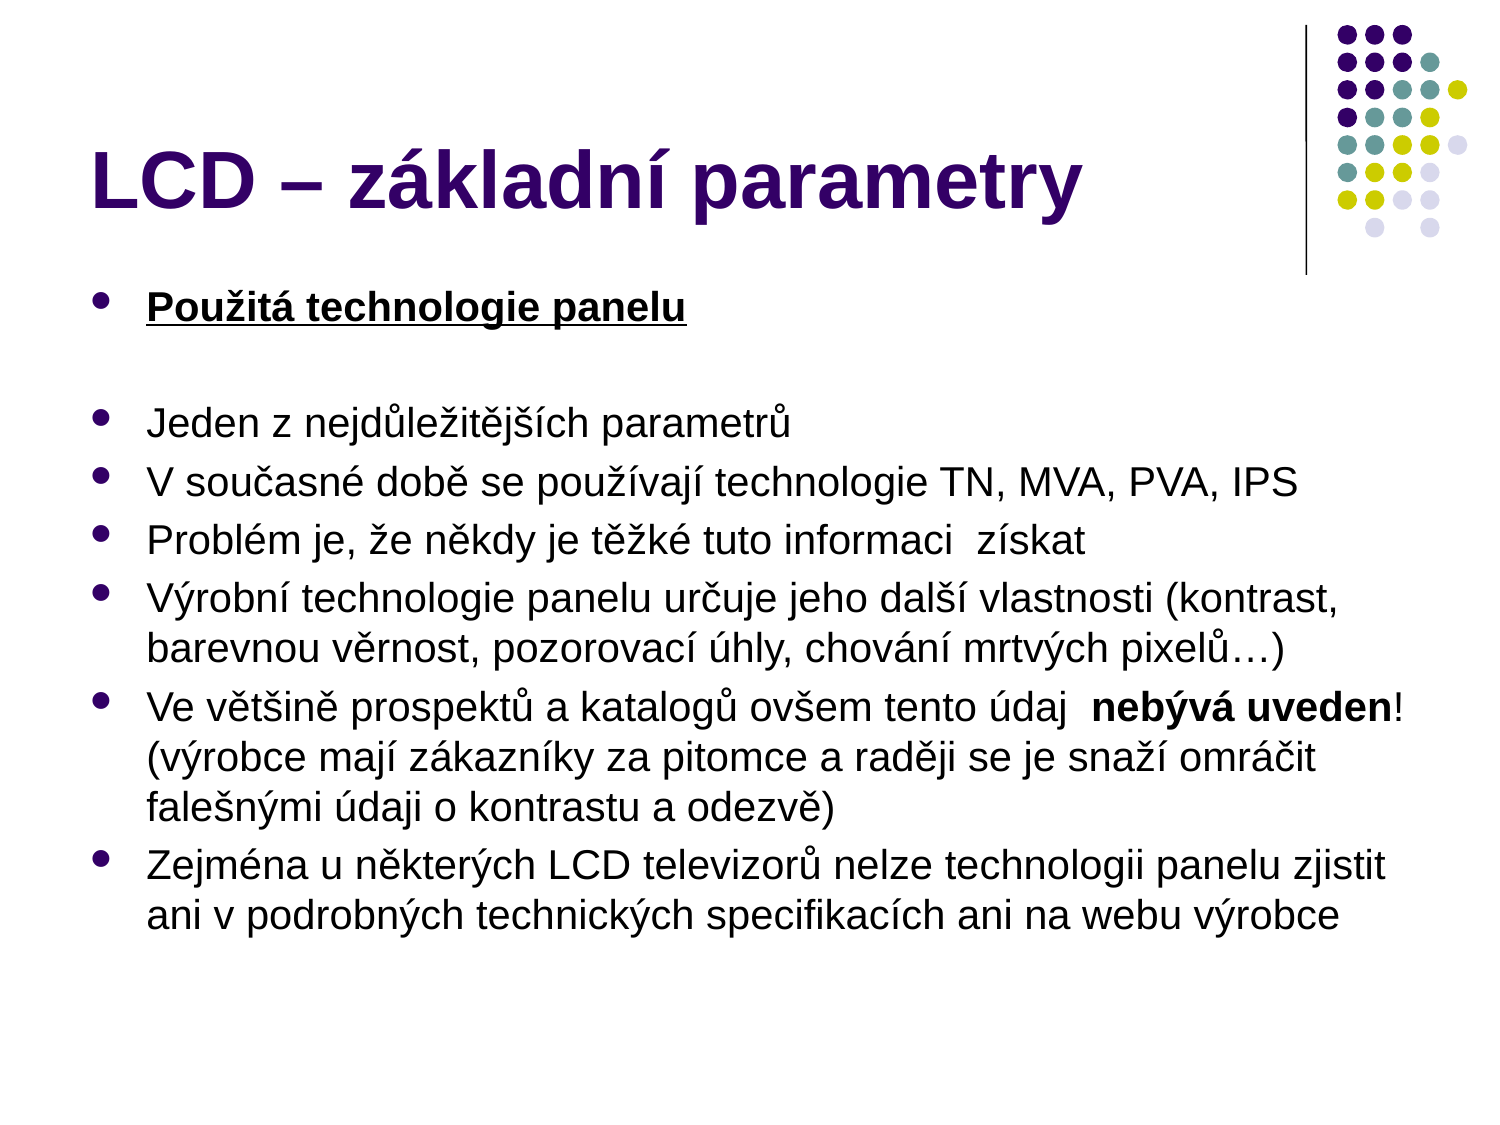

# LCD – základní parametry
Použitá technologie panelu

Jeden z nejdůležitějších parametrů
V současné době se používají technologie TN, MVA, PVA, IPS
Problém je, že někdy je těžké tuto informaci  získat
Výrobní technologie panelu určuje jeho další vlastnosti (kontrast, barevnou věrnost, pozorovací úhly, chování mrtvých pixelů…)
Ve většině prospektů a katalogů ovšem tento údaj  nebývá uveden! (výrobce mají zákazníky za pitomce a raději se je snaží omráčit falešnými údaji o kontrastu a odezvě)
Zejména u některých LCD televizorů nelze technologii panelu zjistit ani v podrobných technických specifikacích ani na webu výrobce